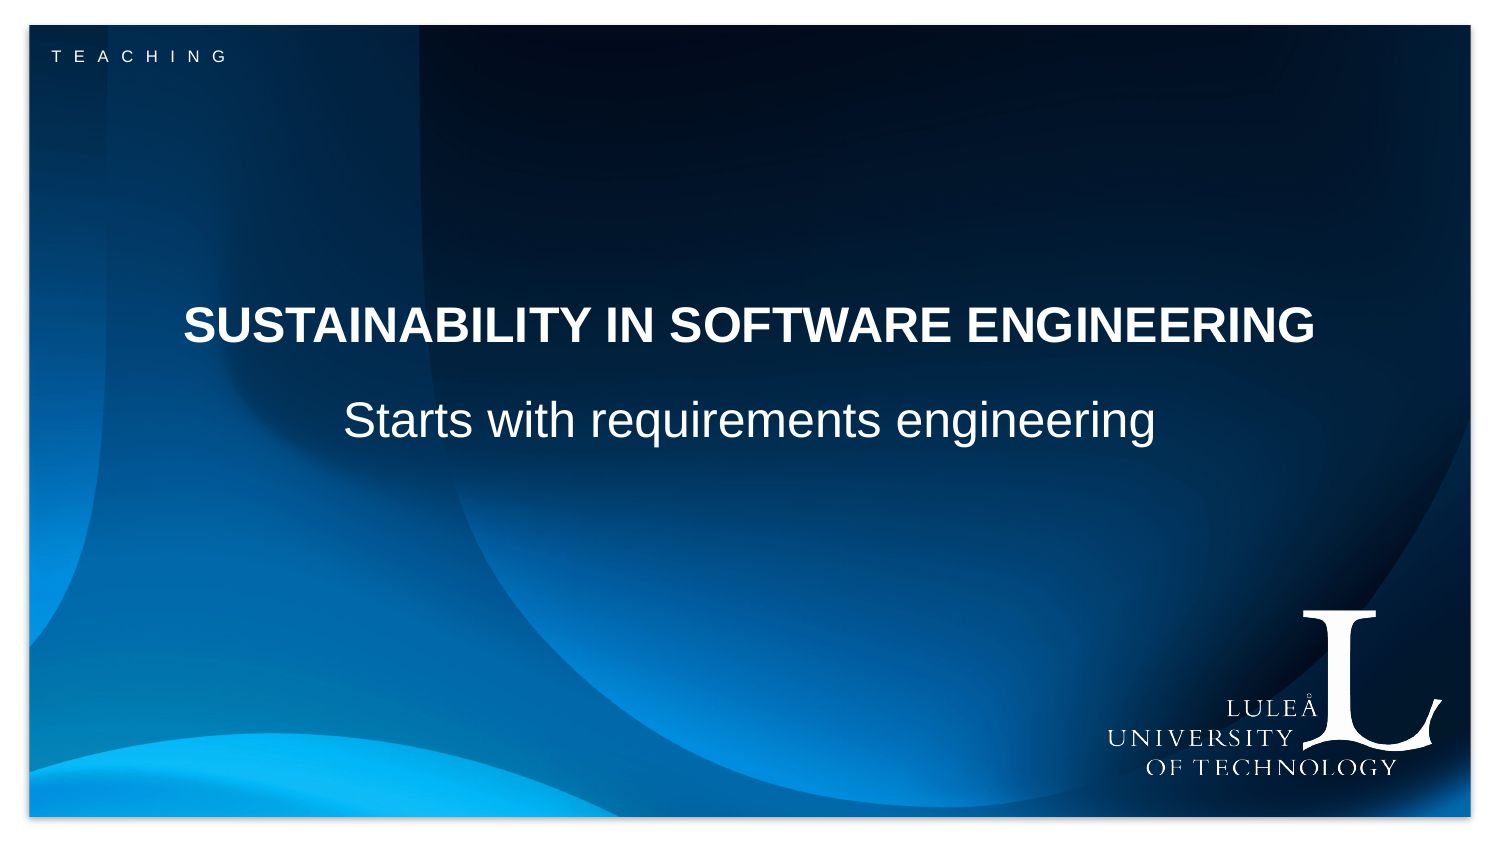

# Sustainability in Software Engineering
Starts with requirements engineering